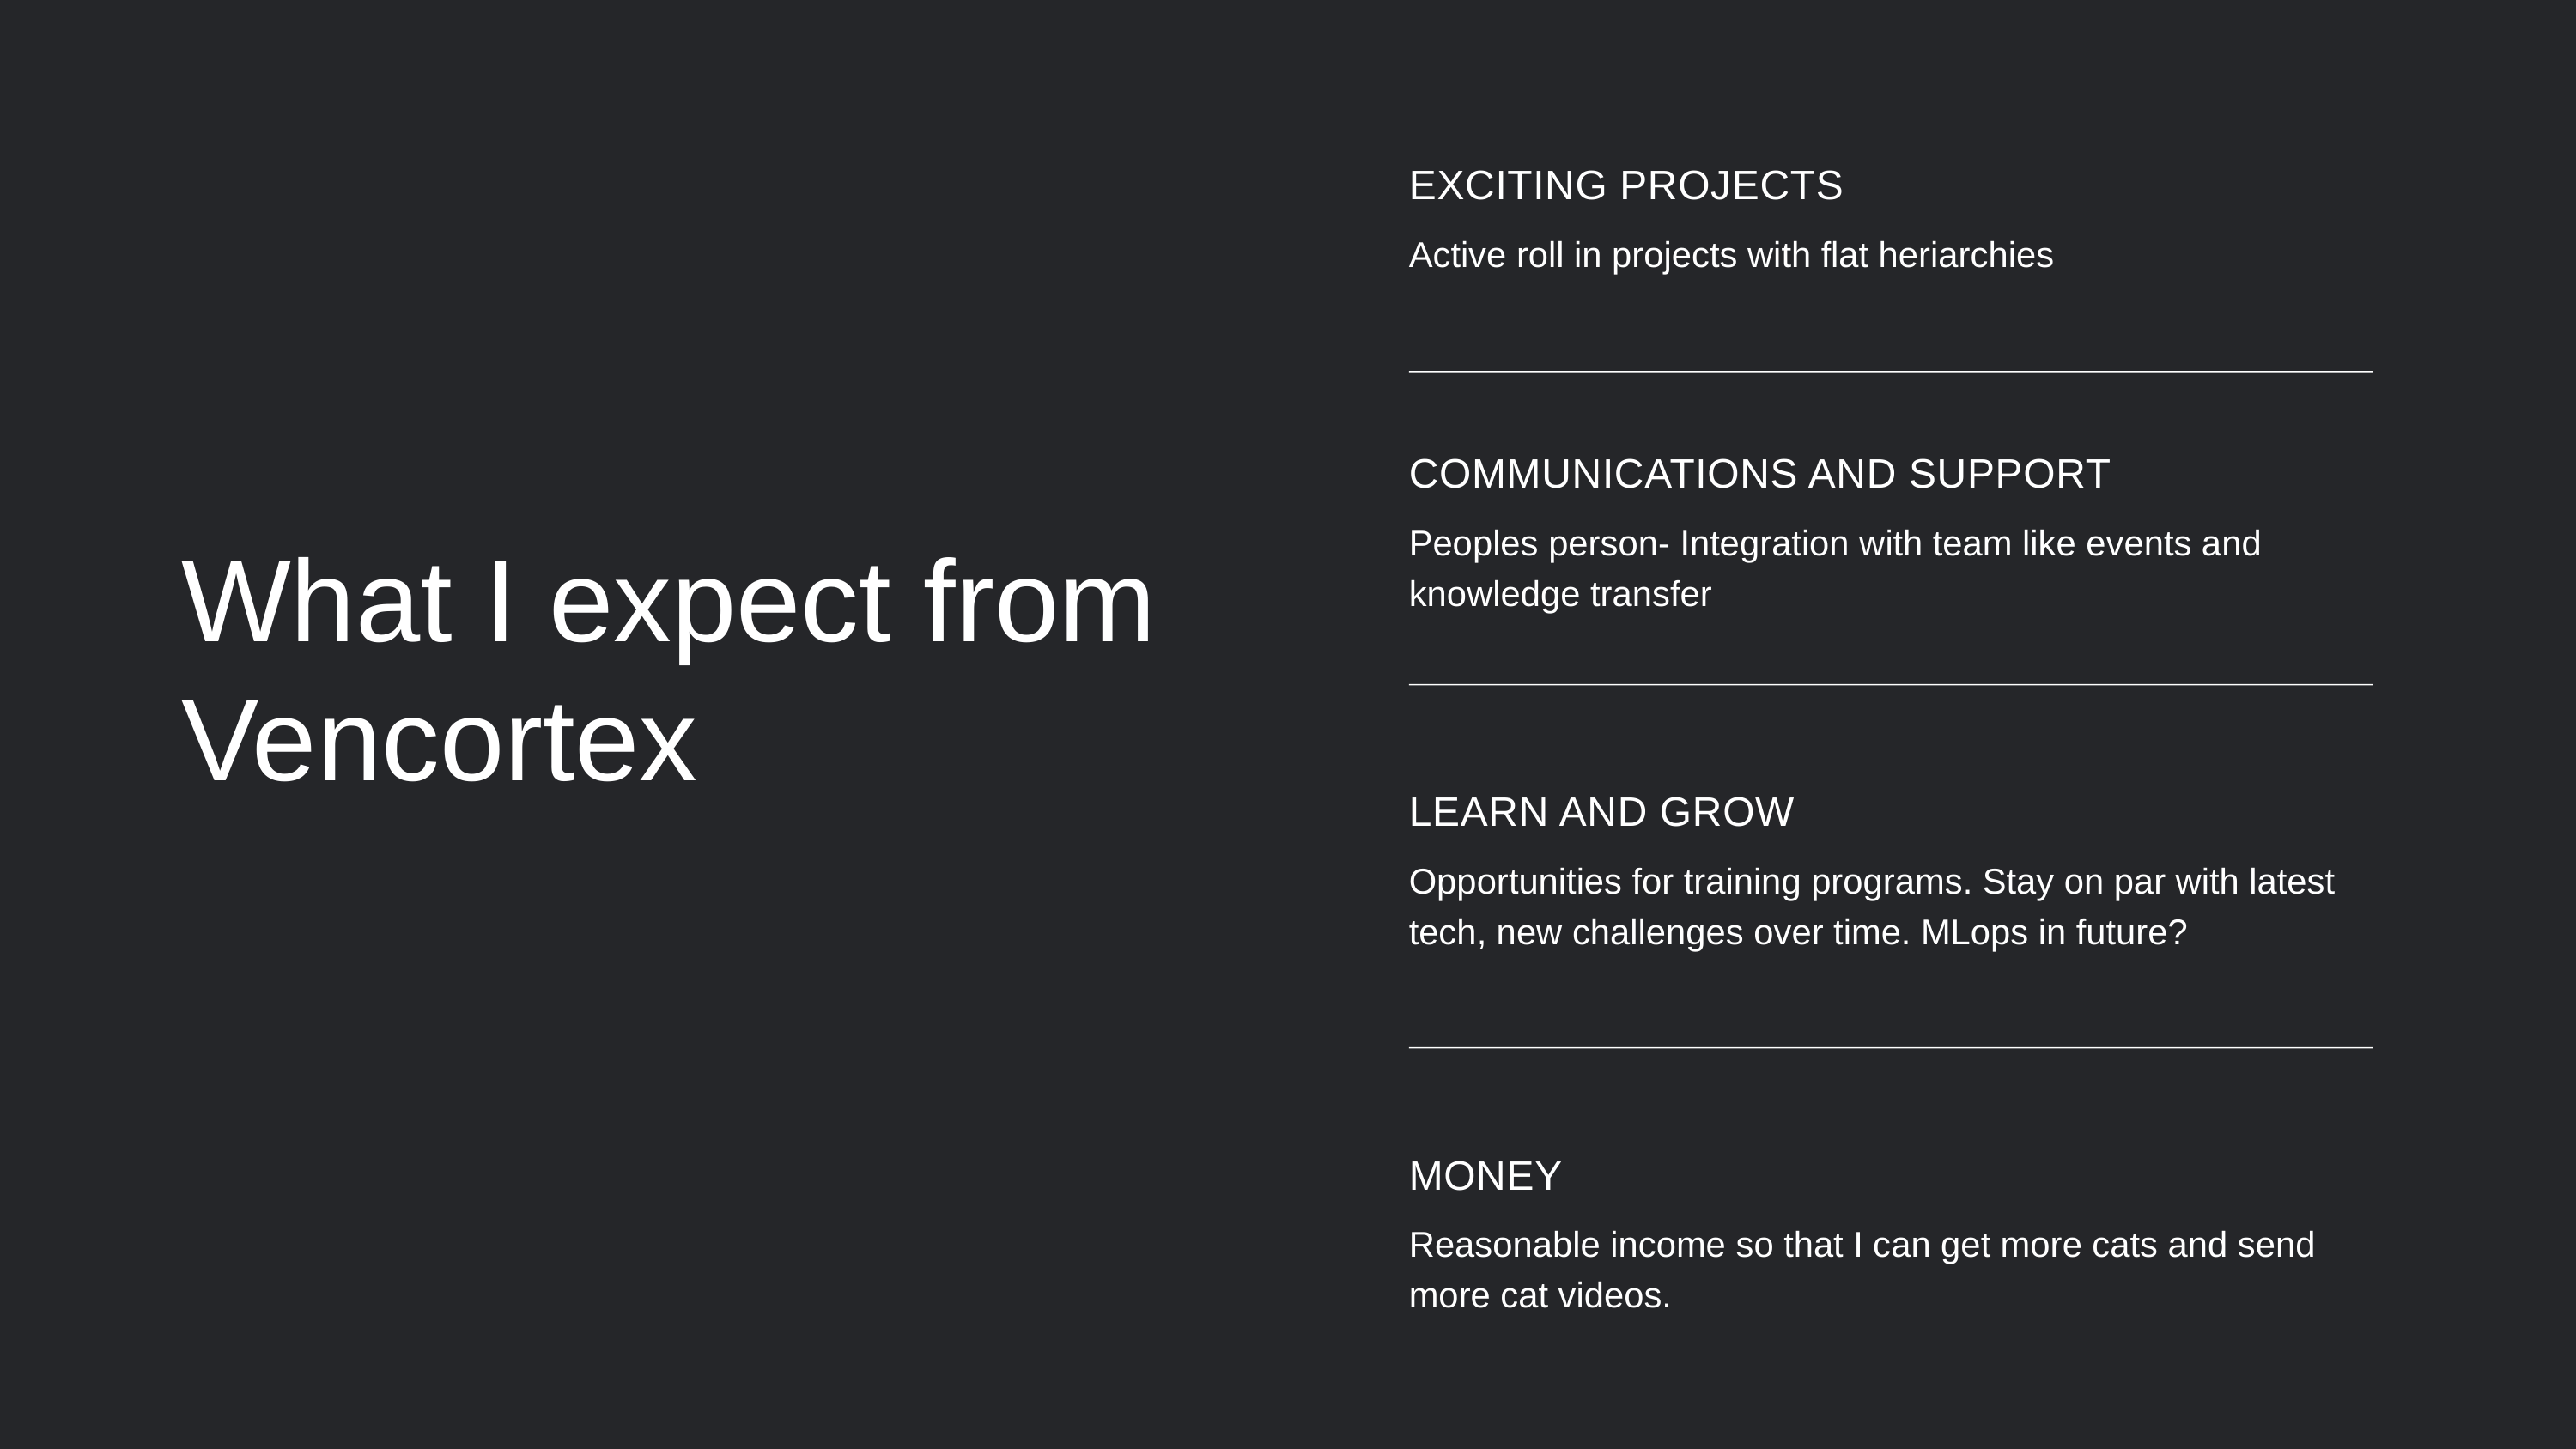

EXCITING PROJECTS
Active roll in projects with flat heriarchies

COMMUNICATIONS AND SUPPORT
Peoples person- Integration with team like events and knowledge transfer
What I expect from Vencortex

LEARN AND GROW
Opportunities for training programs. Stay on par with latest tech, new challenges over time. MLops in future?

MONEY
Reasonable income so that I can get more cats and send more cat videos.